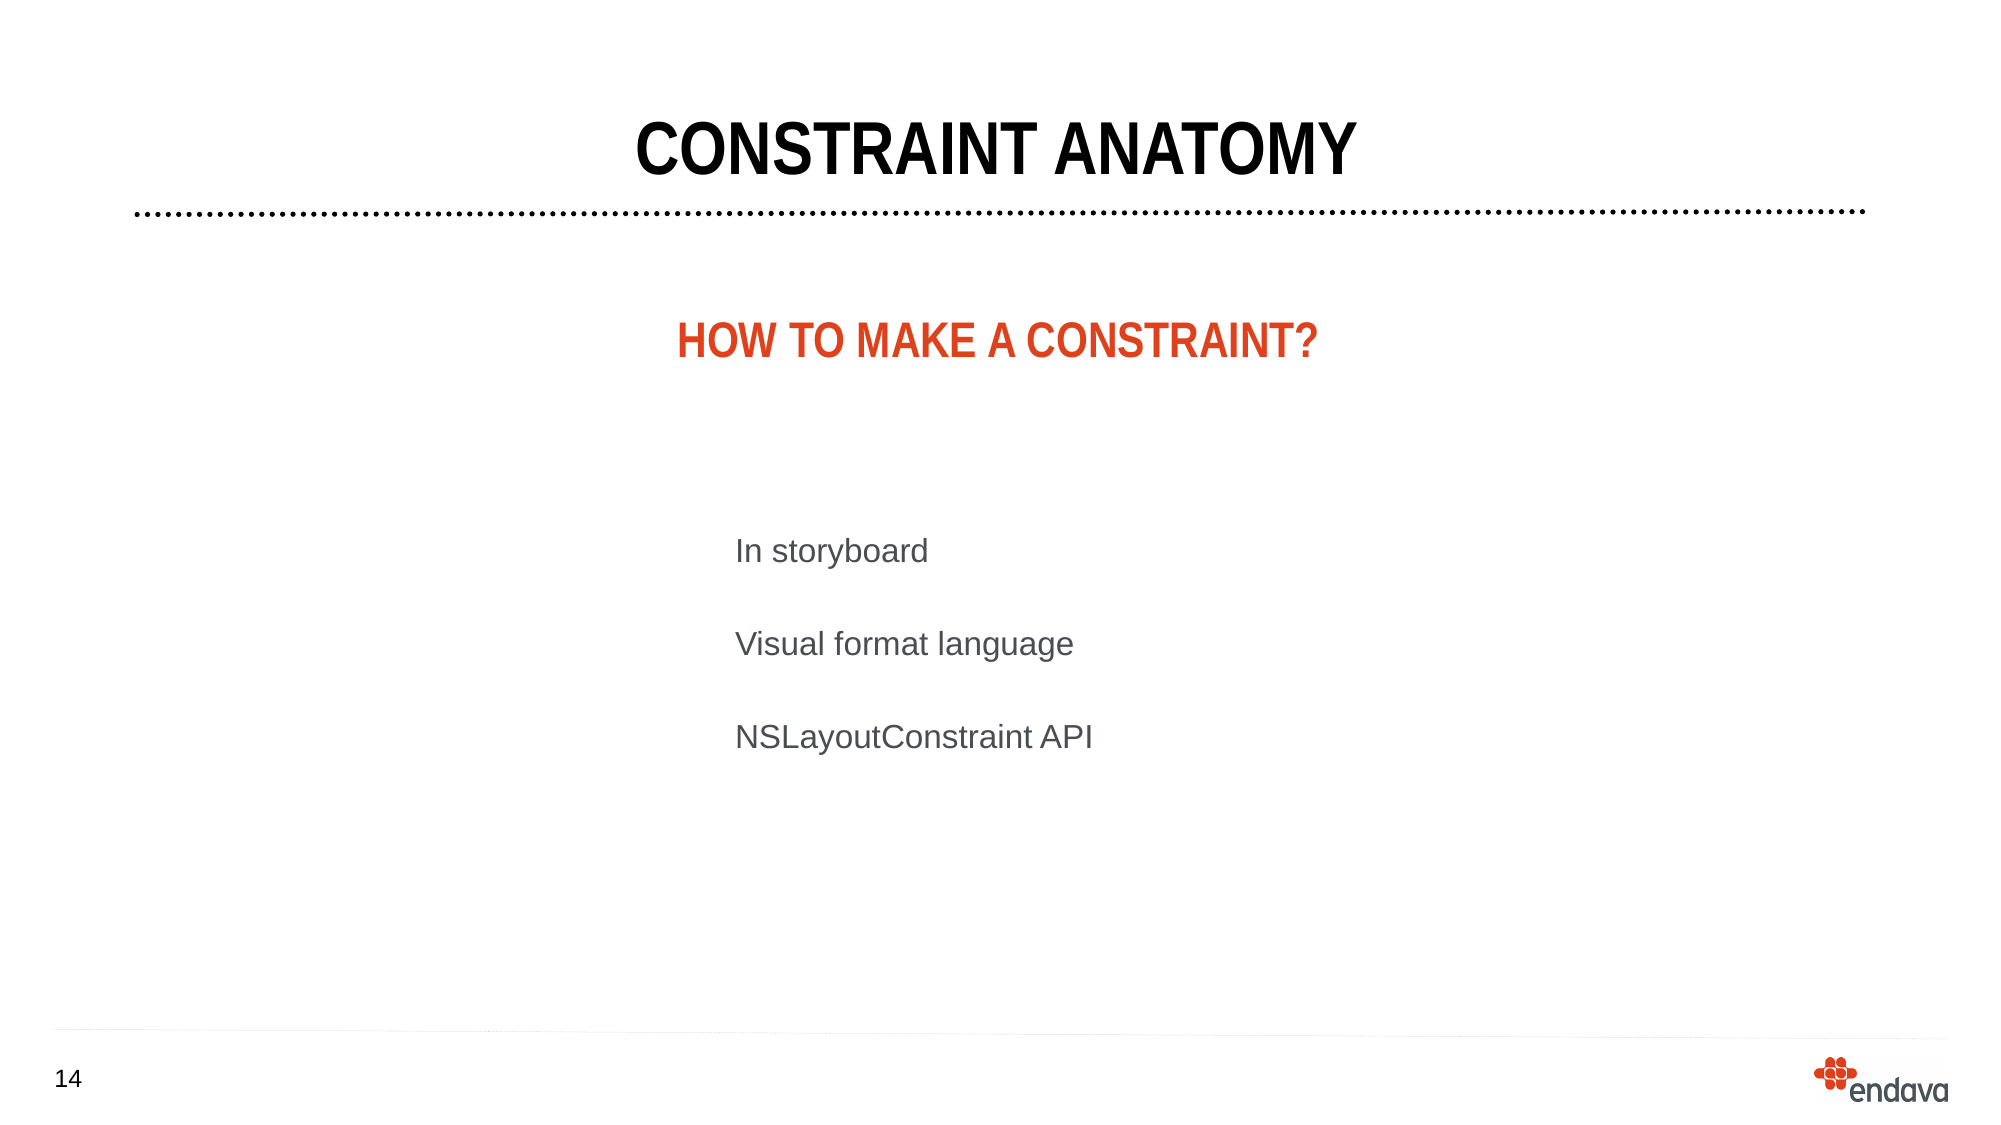

# CONSTRAINT anatomy
HOW TO MAKE A CONSTRAINT?
In storyboard

Visual format language

NSLayoutConstraint API